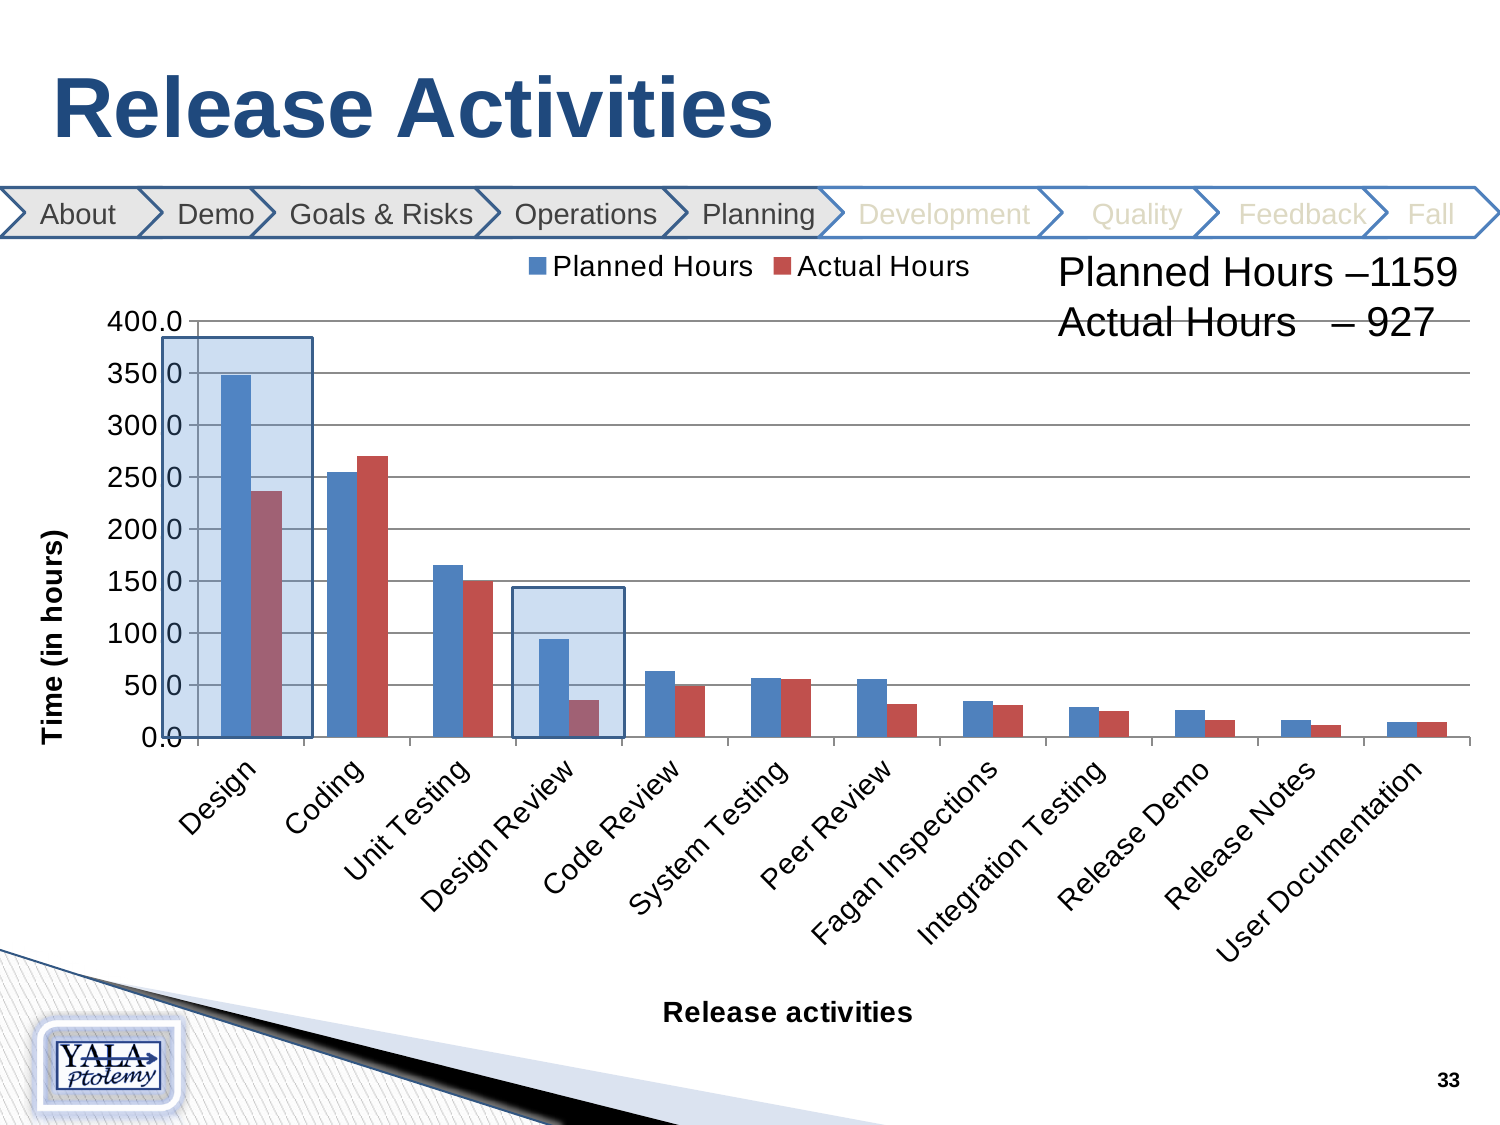

Release Activities
About
Demo
Goals & Risks
Operations
Planning
Development
Quality
Feedback
Fall

### Chart

| Category |  |  |
|---|---|---|
| Design | 348.25 | 236.70444444444442 |
| Coding | 255.32500000000007 | 270.24972222222215 |
| Unit Testing | 165.15 | 150.43416666666673 |
| Design Review | 94.14999999999999 | 35.2411111111111 |
| Code Review | 63.6 | 49.12500000000012 |
| System Testing | 56.75 | 55.270833333333286 |
| Peer Review | 55.51875000000001 | 31.926666666666666 |
| Fagan Inspections | 35.0 | 30.464722222222132 |
| Integration Testing | 28.5 | 24.904999999999987 |
| Release Demo | 25.5 | 16.78555555555553 |
| Release Notes | 16.6875 | 11.814444444444456 |
| User Documentation | 14.5 | 14.558888888888928 |
Planned Hours –1159
Actual Hours   – 927

33